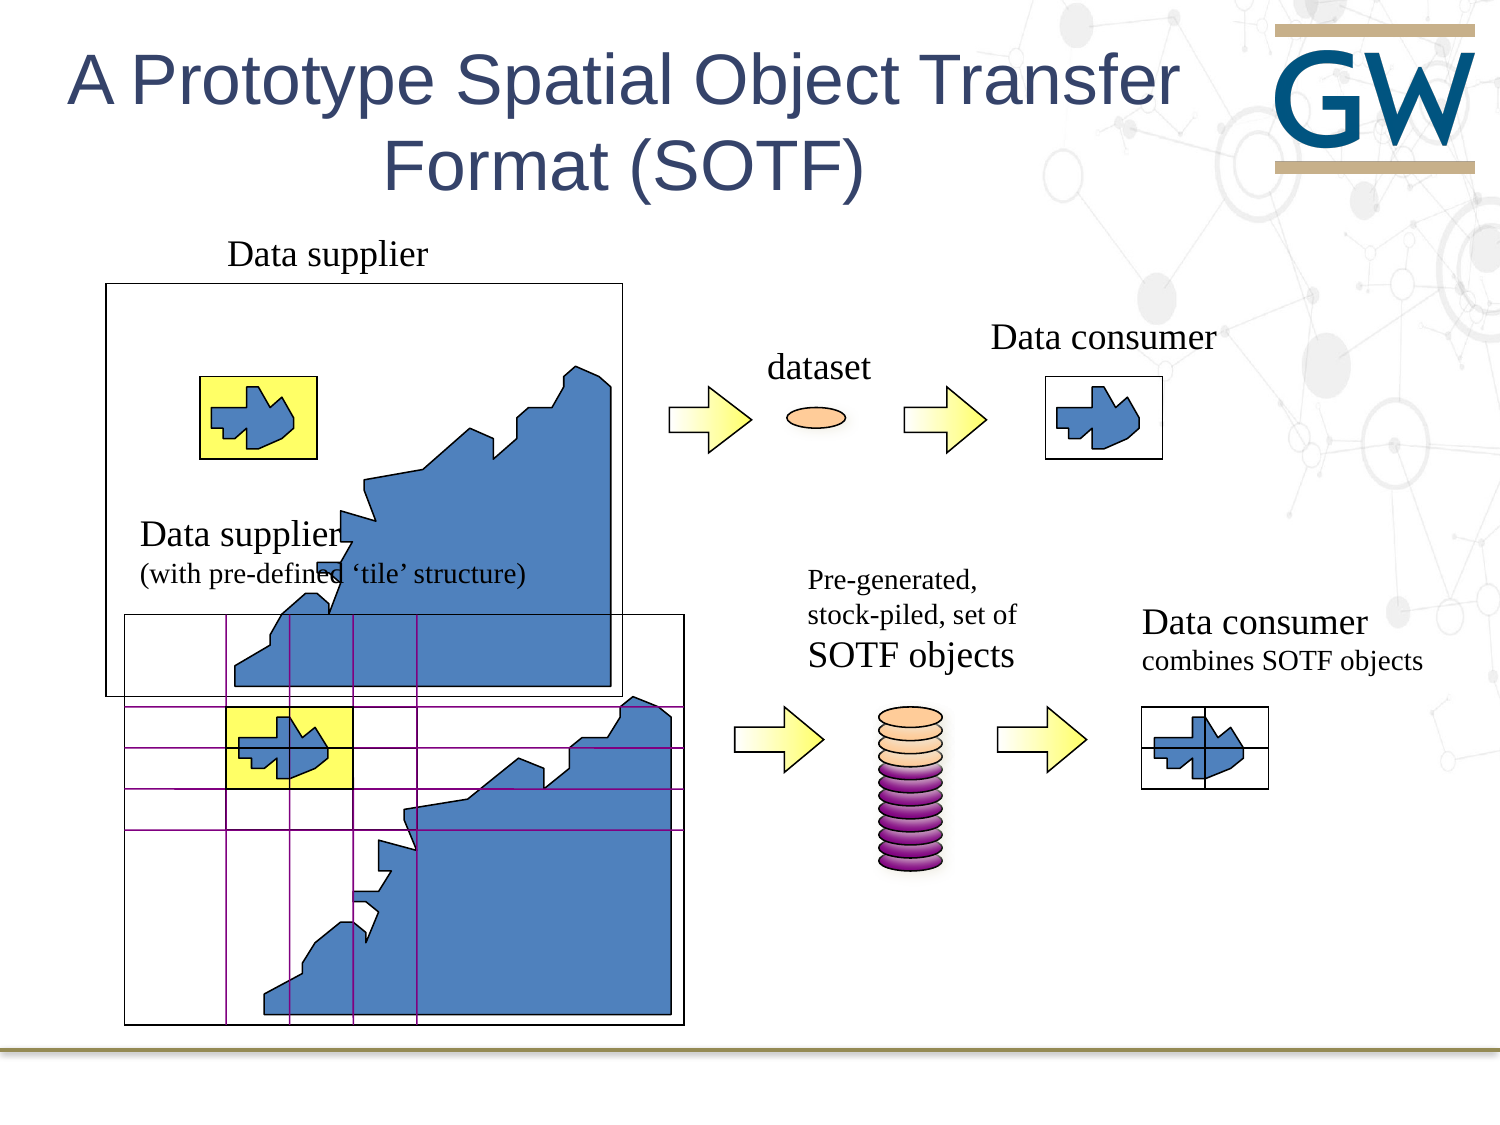

# A Prototype Spatial Object Transfer Format (SOTF)
Data supplier

Data consumer

dataset

Data supplier
(with pre-defined ‘tile’ structure)

Pre-generated,
stock-piled, set of
SOTF objects

Data consumer
combines SOTF objects